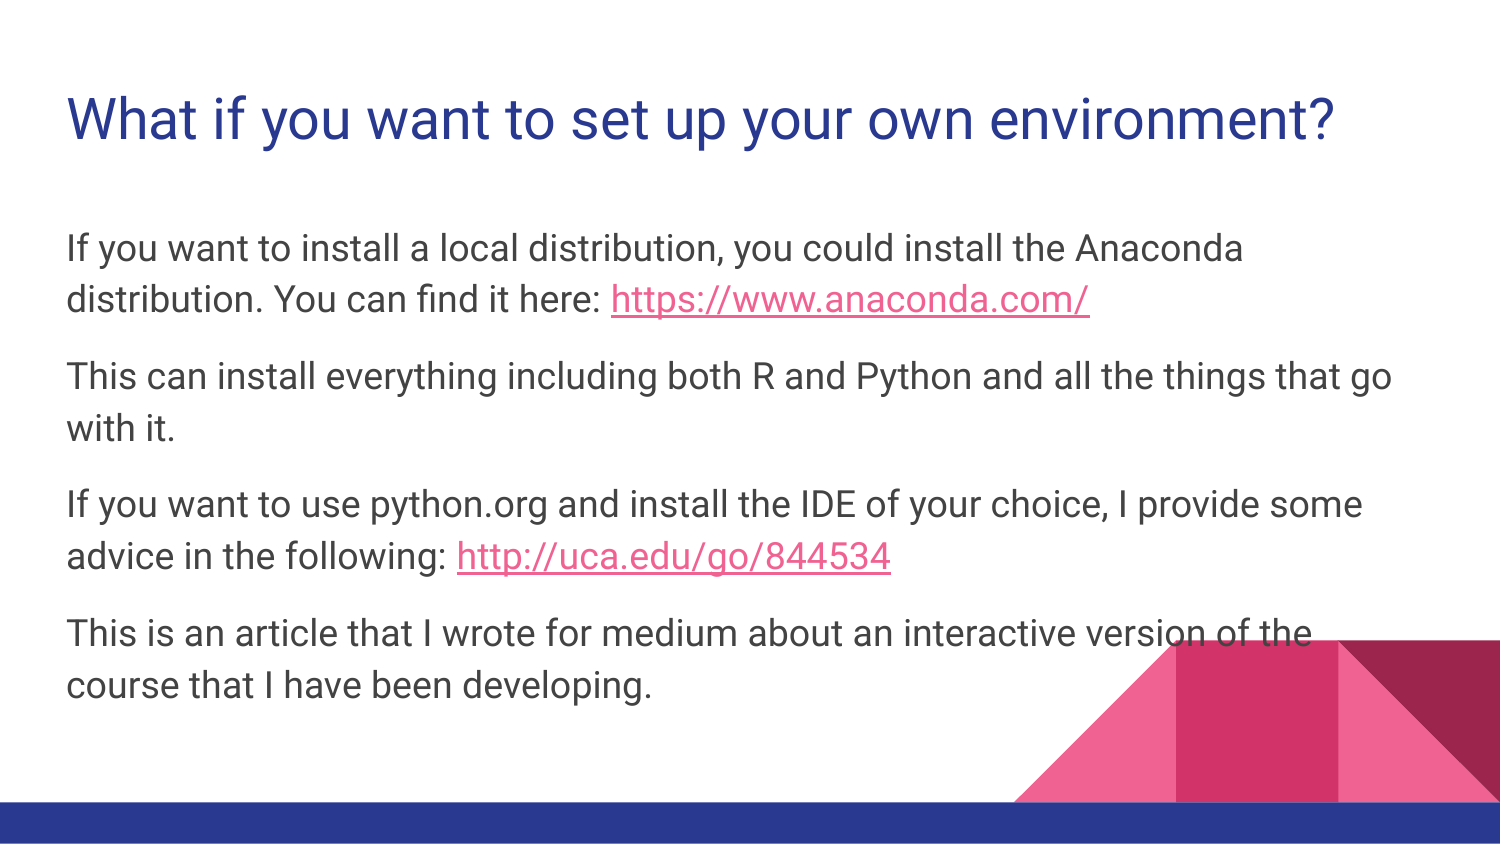

# What if you want to set up your own environment?
If you want to install a local distribution, you could install the Anaconda distribution. You can find it here: https://www.anaconda.com/
This can install everything including both R and Python and all the things that go with it.
If you want to use python.org and install the IDE of your choice, I provide some advice in the following: http://uca.edu/go/844534
This is an article that I wrote for medium about an interactive version of the course that I have been developing.